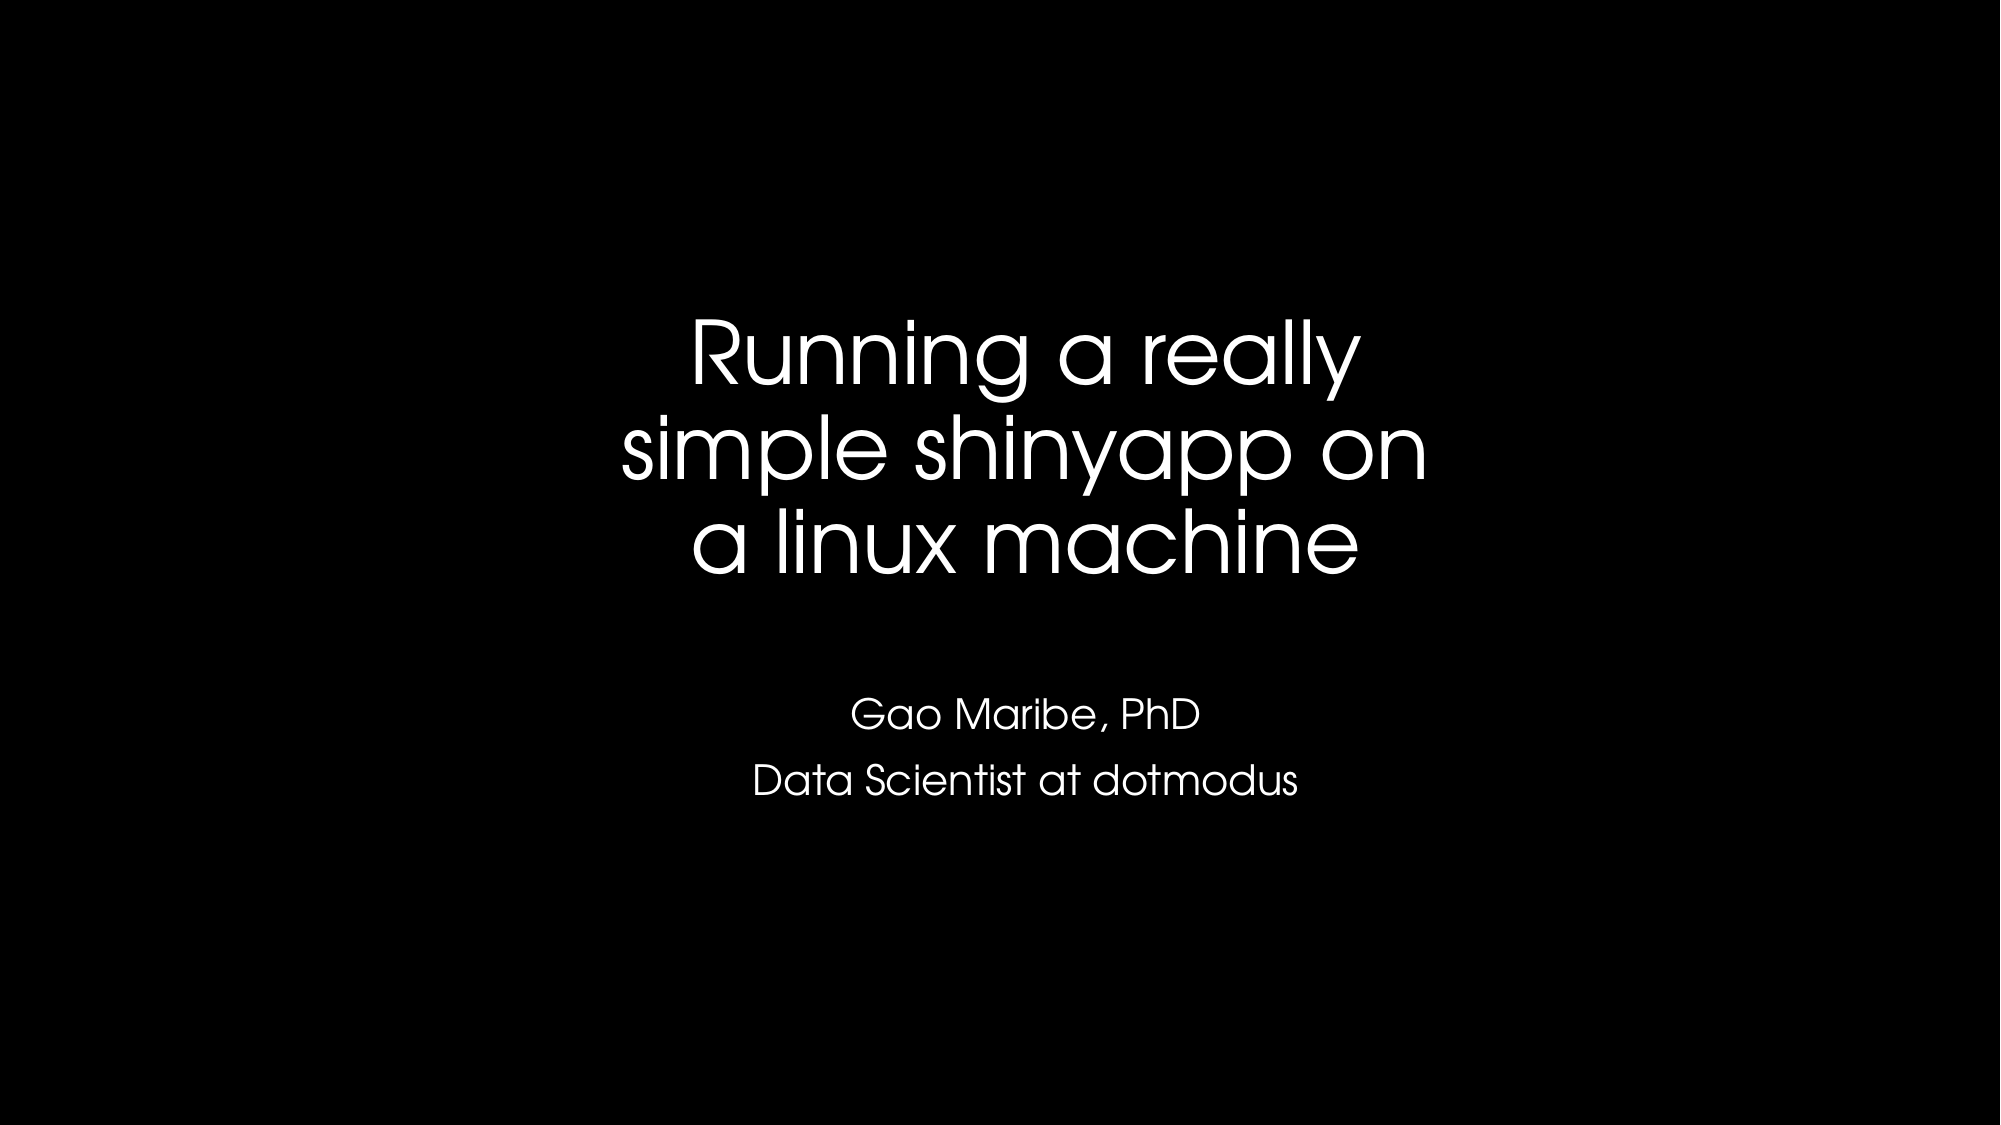

# Running a really simple shinyapp on a linux machine

Gao Maribe, PhD
Data Scientist at dotmodus